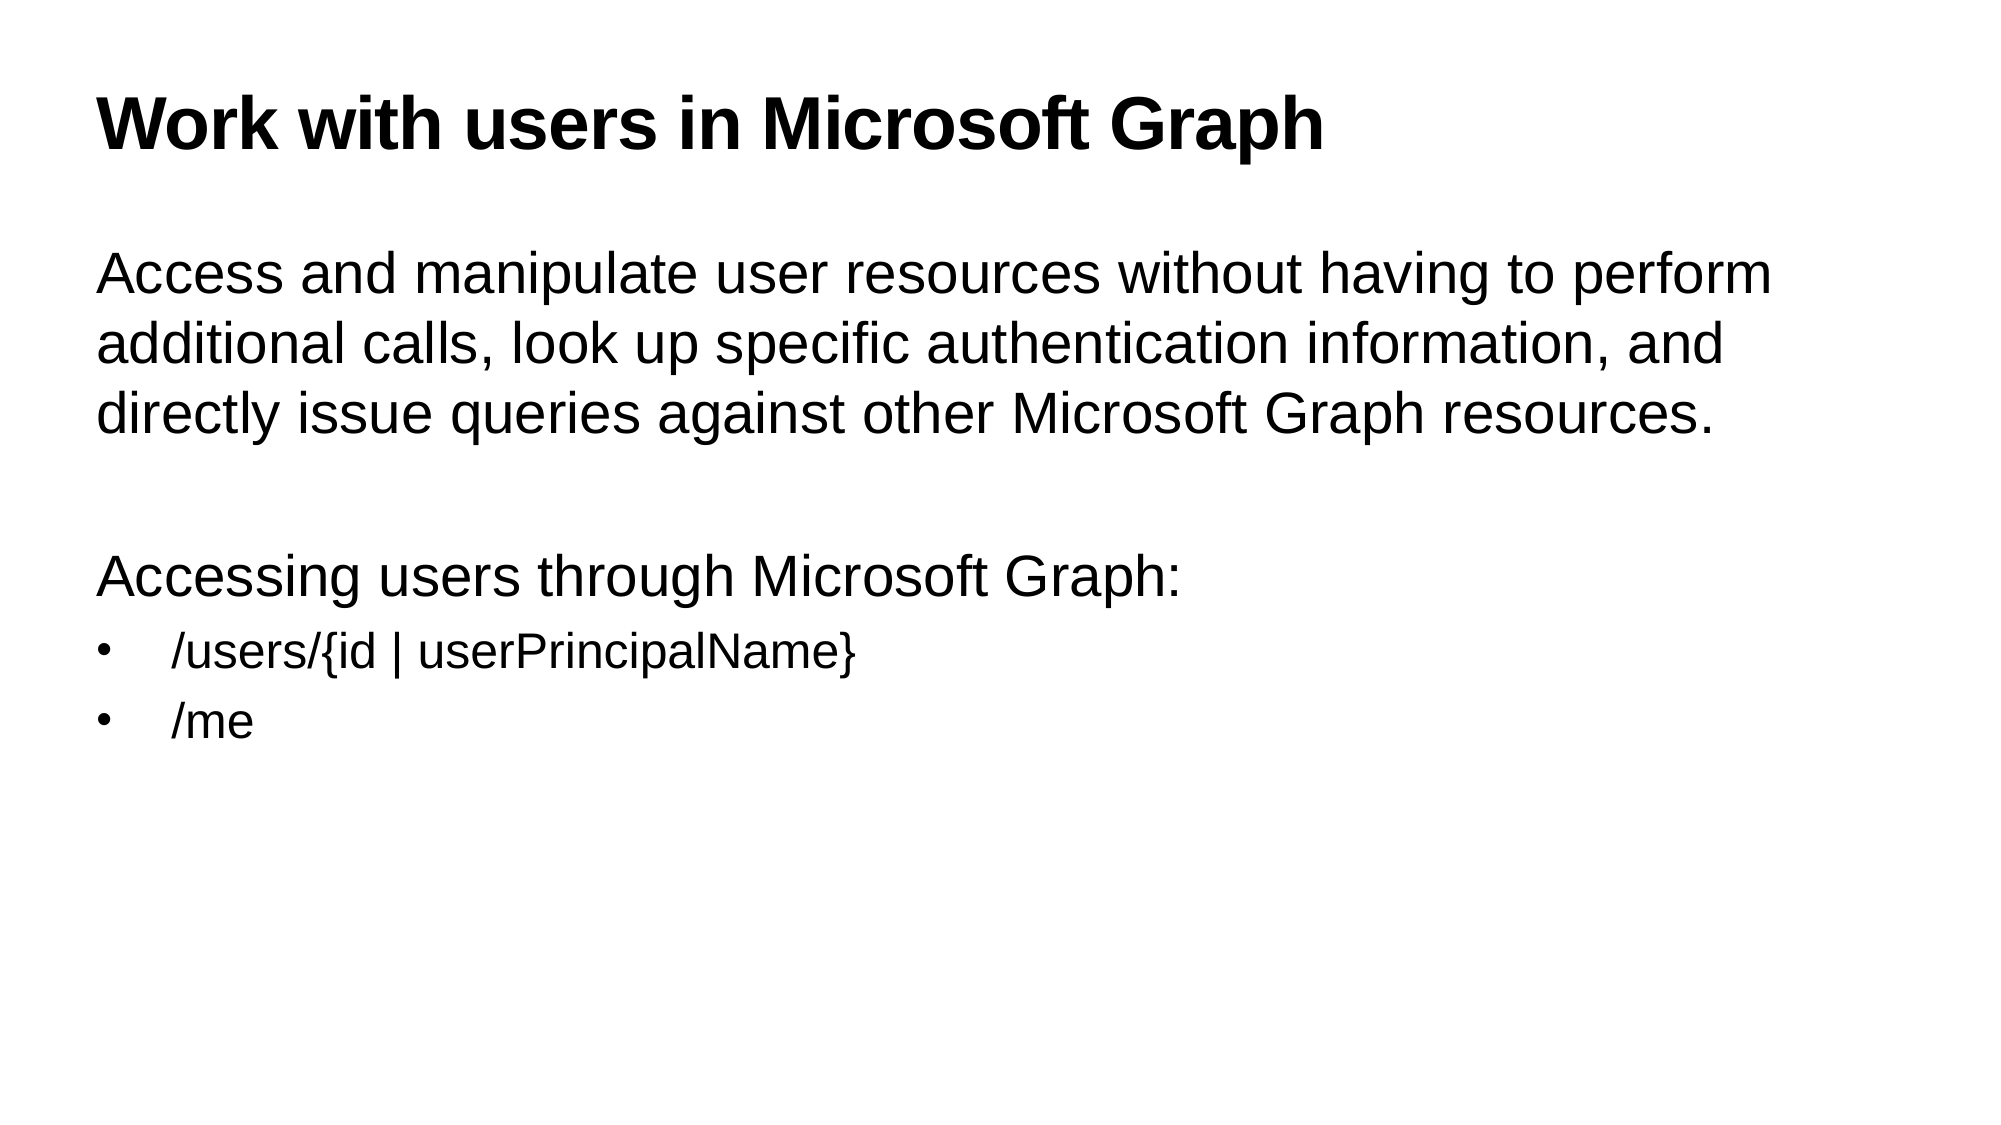

# Work with users in Microsoft Graph
Access and manipulate user resources without having to perform additional calls, look up specific authentication information, and directly issue queries against other Microsoft Graph resources.

Accessing users through Microsoft Graph:
/users/{id | userPrincipalName}
/me